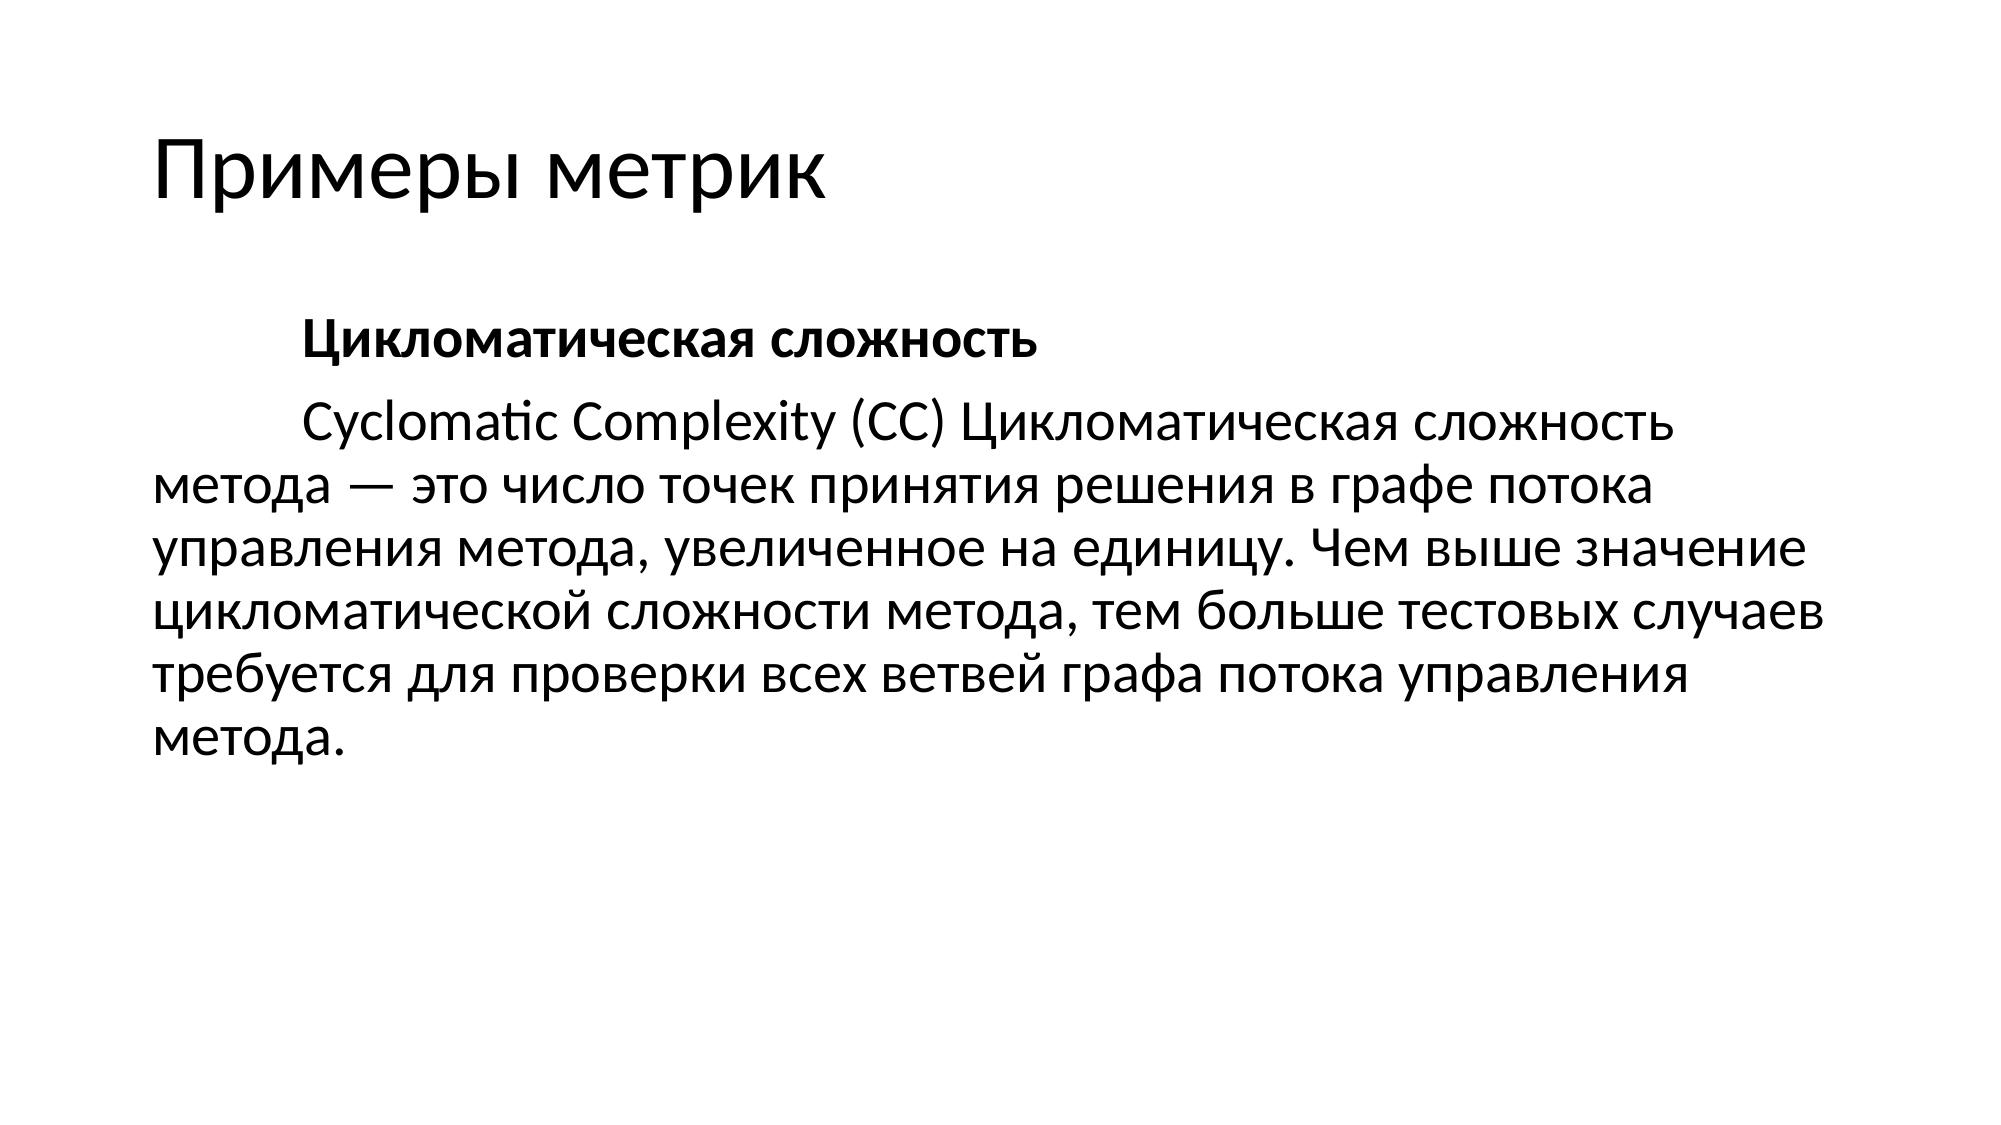

# Примеры метрик
	Цикломатическая сложность
	Cyclomatic Complexity (CC) Цикломатическая сложность метода — это число точек принятия решения в графе потока управления метода, увеличенное на единицу. Чем выше значение цикломатической сложности метода, тем больше тестовых случаев требуется для проверки всех ветвей графа потока управления метода.